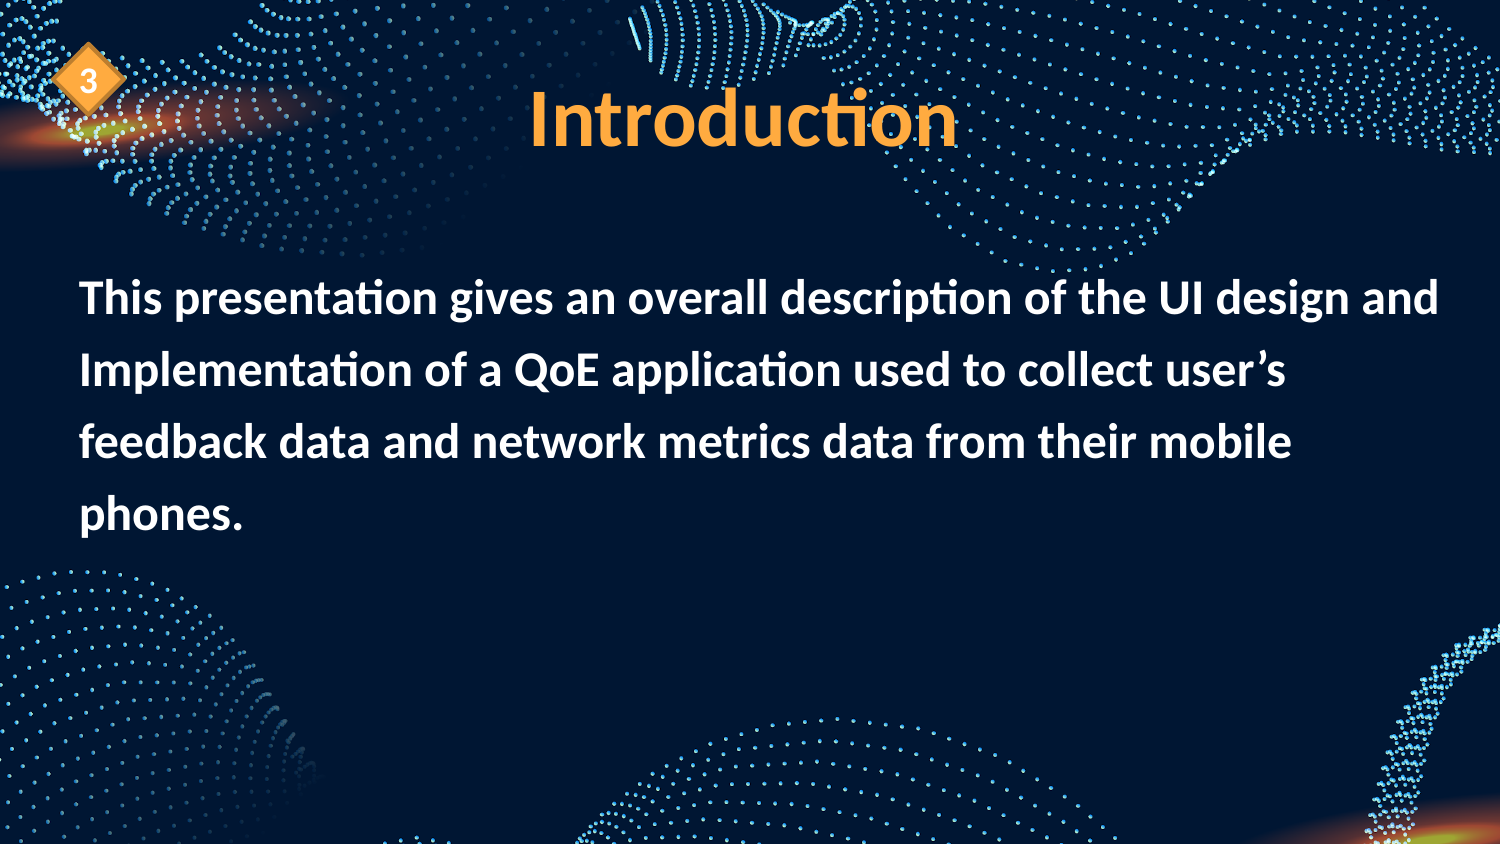

3
Introduction
This presentation gives an overall description of the UI design and Implementation of a QoE application used to collect user’s feedback data and network metrics data from their mobile phones.